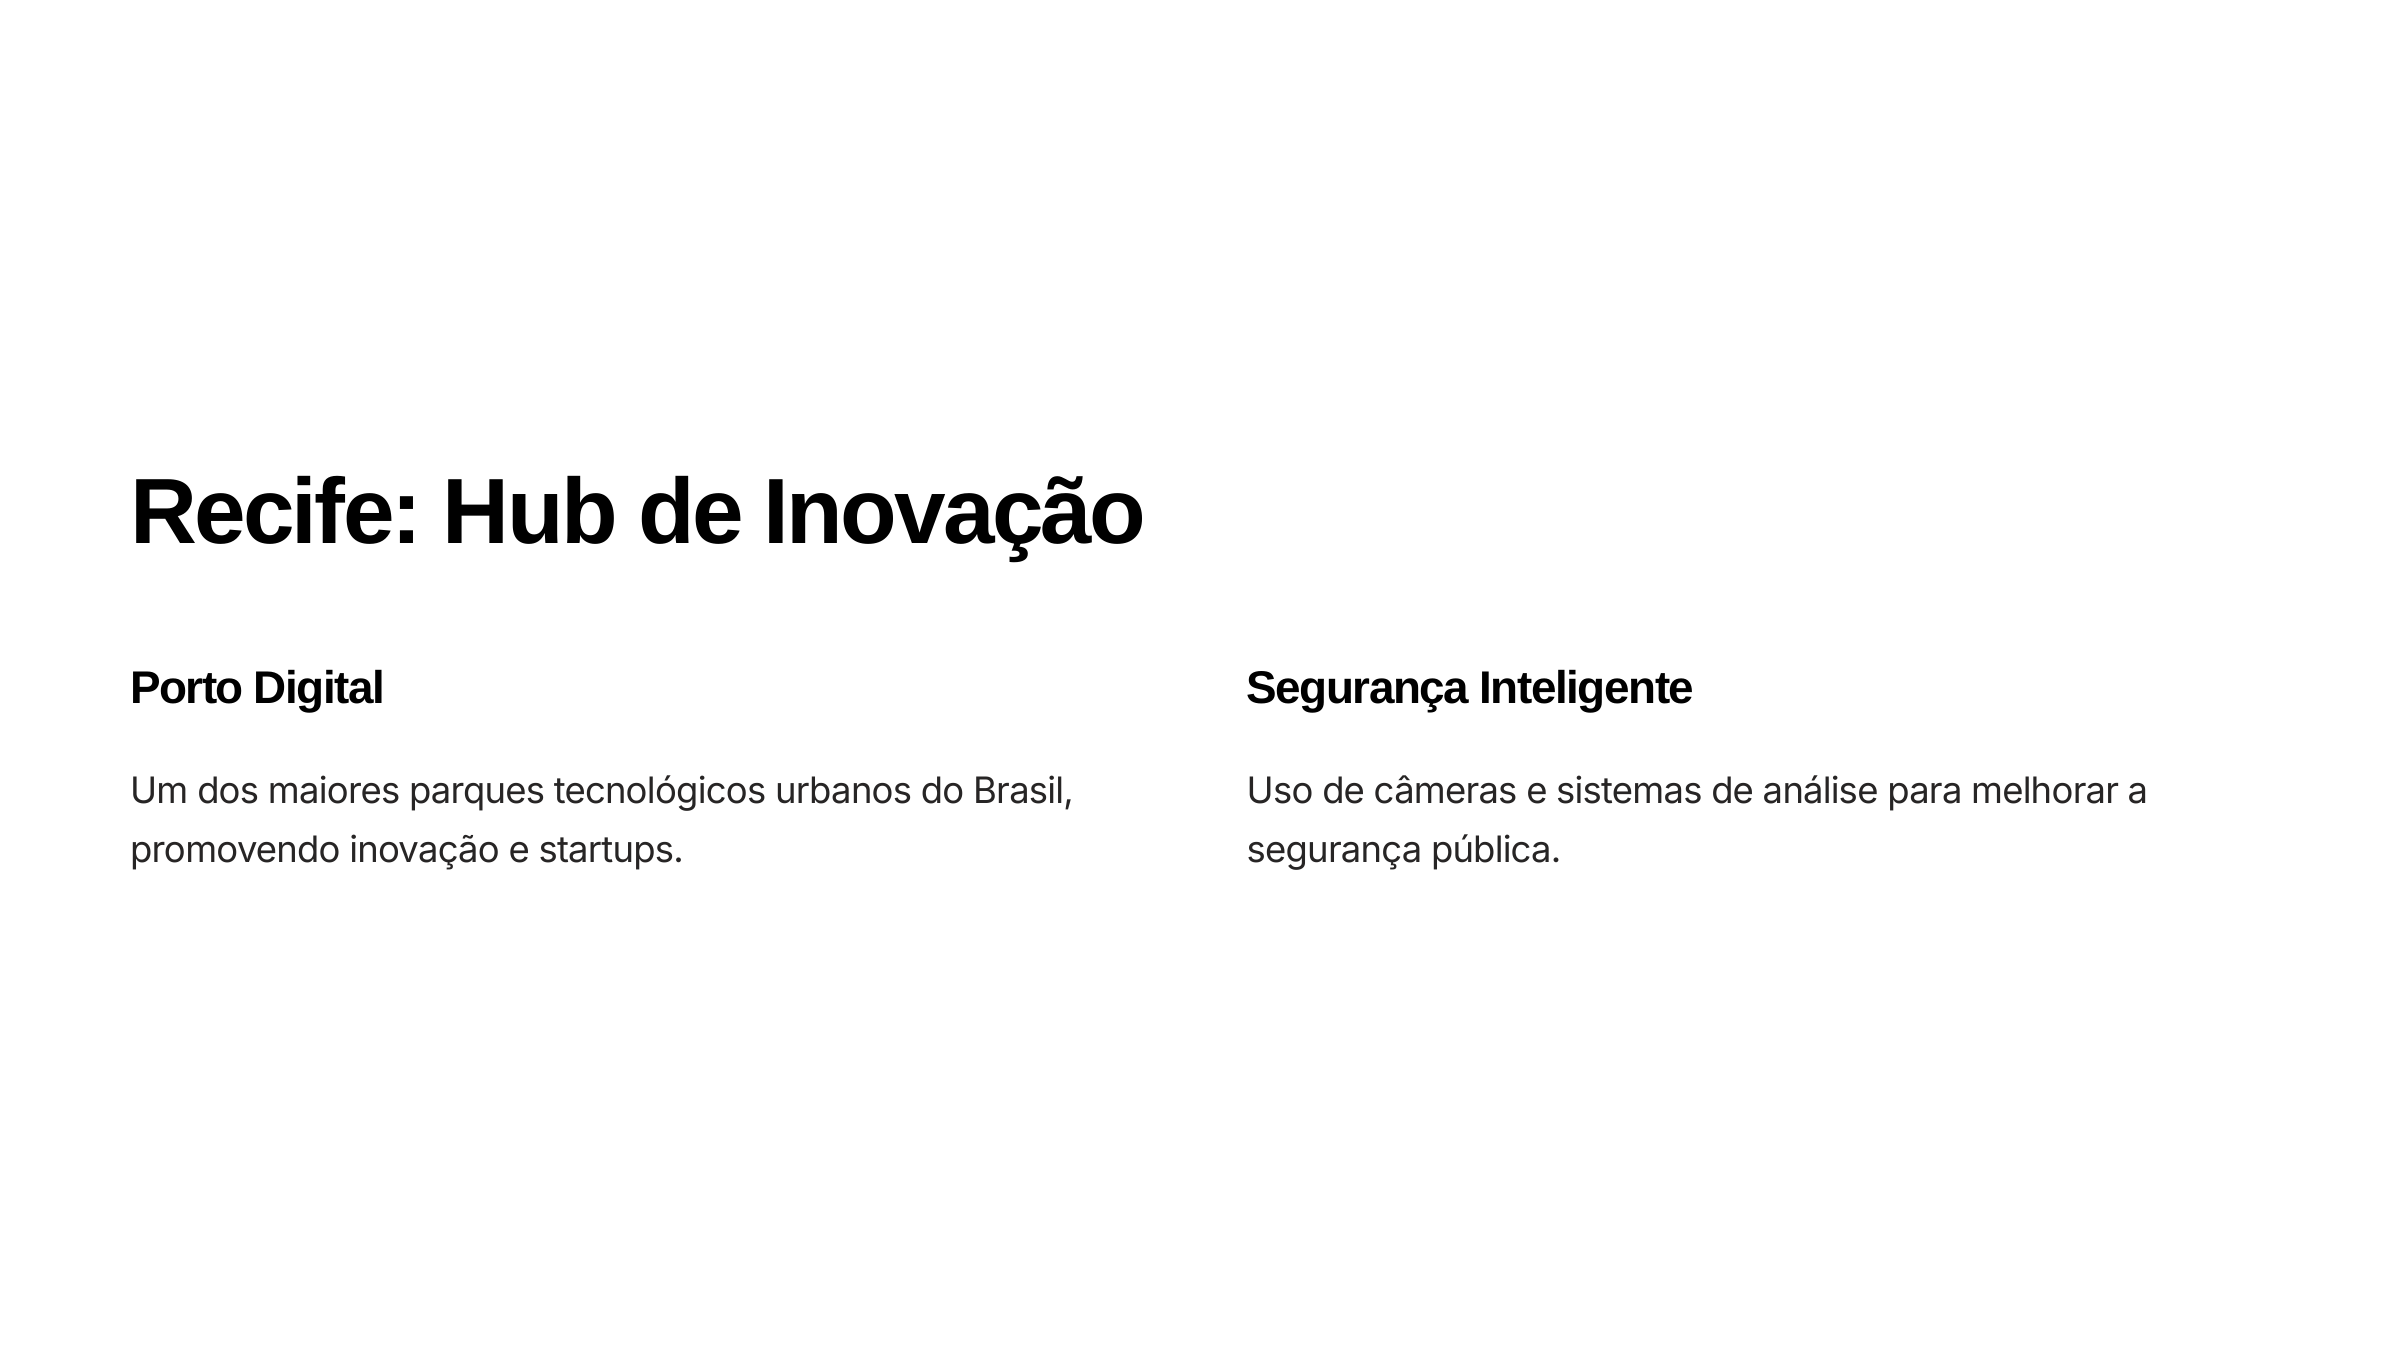

Recife: Hub de Inovação
Porto Digital
Segurança Inteligente
Um dos maiores parques tecnológicos urbanos do Brasil, promovendo inovação e startups.
Uso de câmeras e sistemas de análise para melhorar a segurança pública.